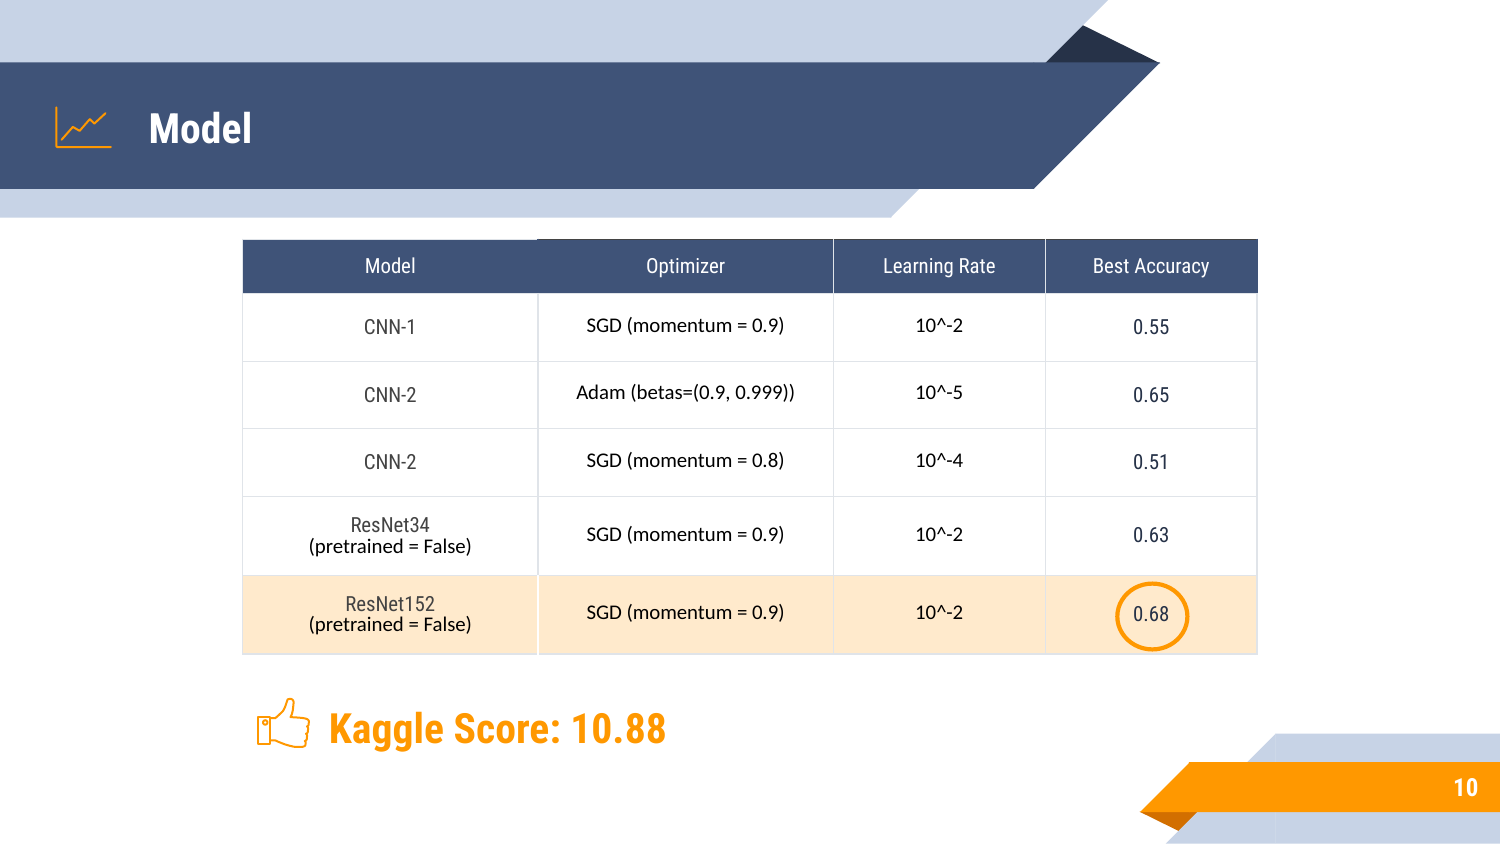

# Model

| Model | Optimizer | Learning Rate | Best Accuracy |
| --- | --- | --- | --- |
| CNN-1 | SGD (momentum = 0.9) | 10^-2 | 0.55 |
| CNN-2 | Adam (betas=(0.9, 0.999)) | 10^-5 | 0.65 |
| CNN-2 | SGD (momentum = 0.8) | 10^-4 | 0.51 |
| ResNet34 (pretrained = False) | SGD (momentum = 0.9) | 10^-2 | 0.63 |
| ResNet152 (pretrained = False) | SGD (momentum = 0.9) | 10^-2 | 0.68 |

Kaggle Score: 10.88

10